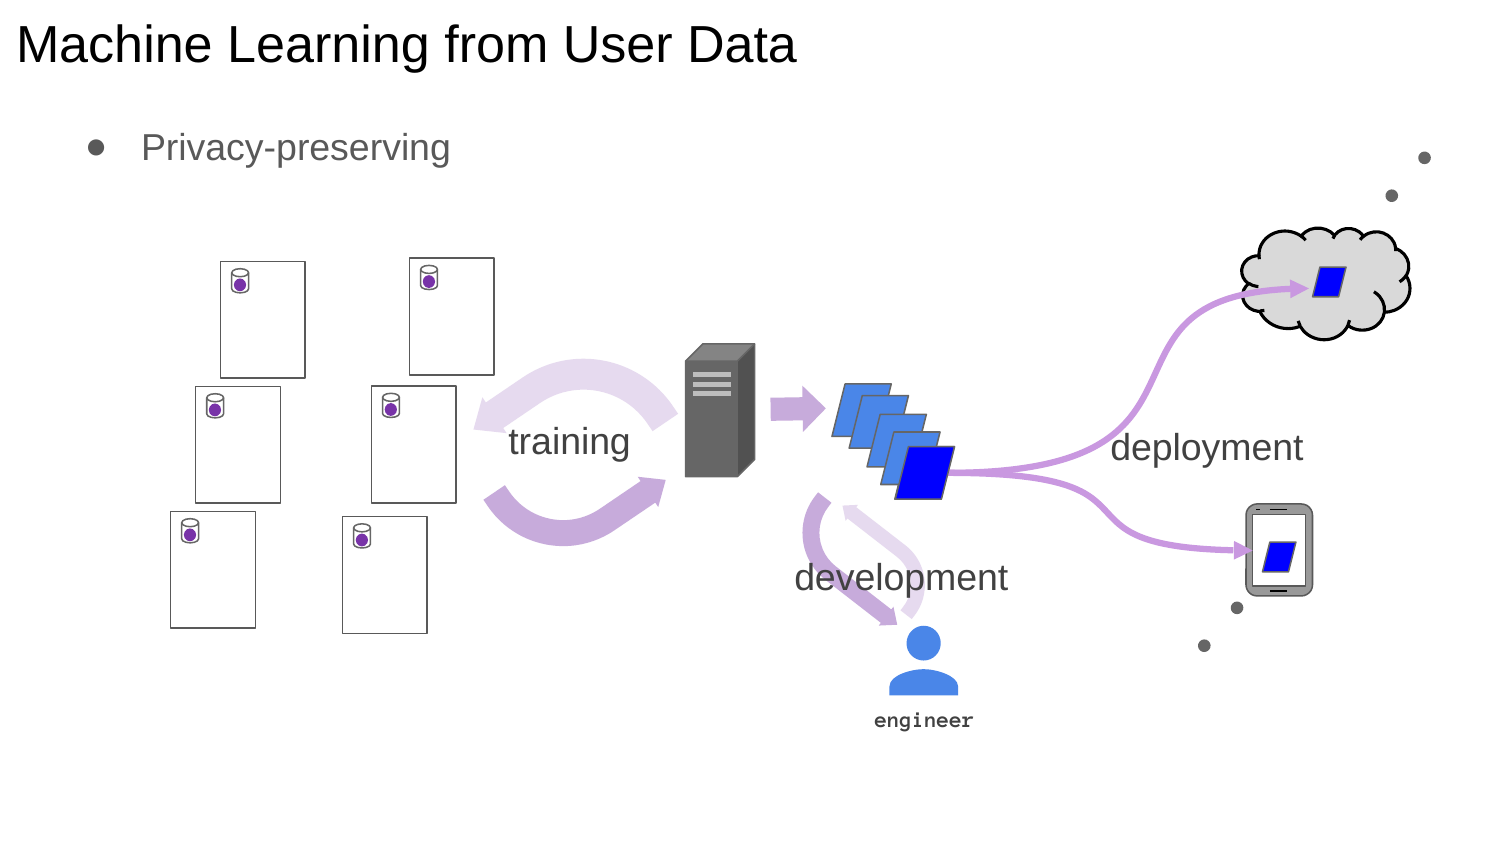

Machine Learning from User Data

Privacy-preserving

training
deployment

development

engineer